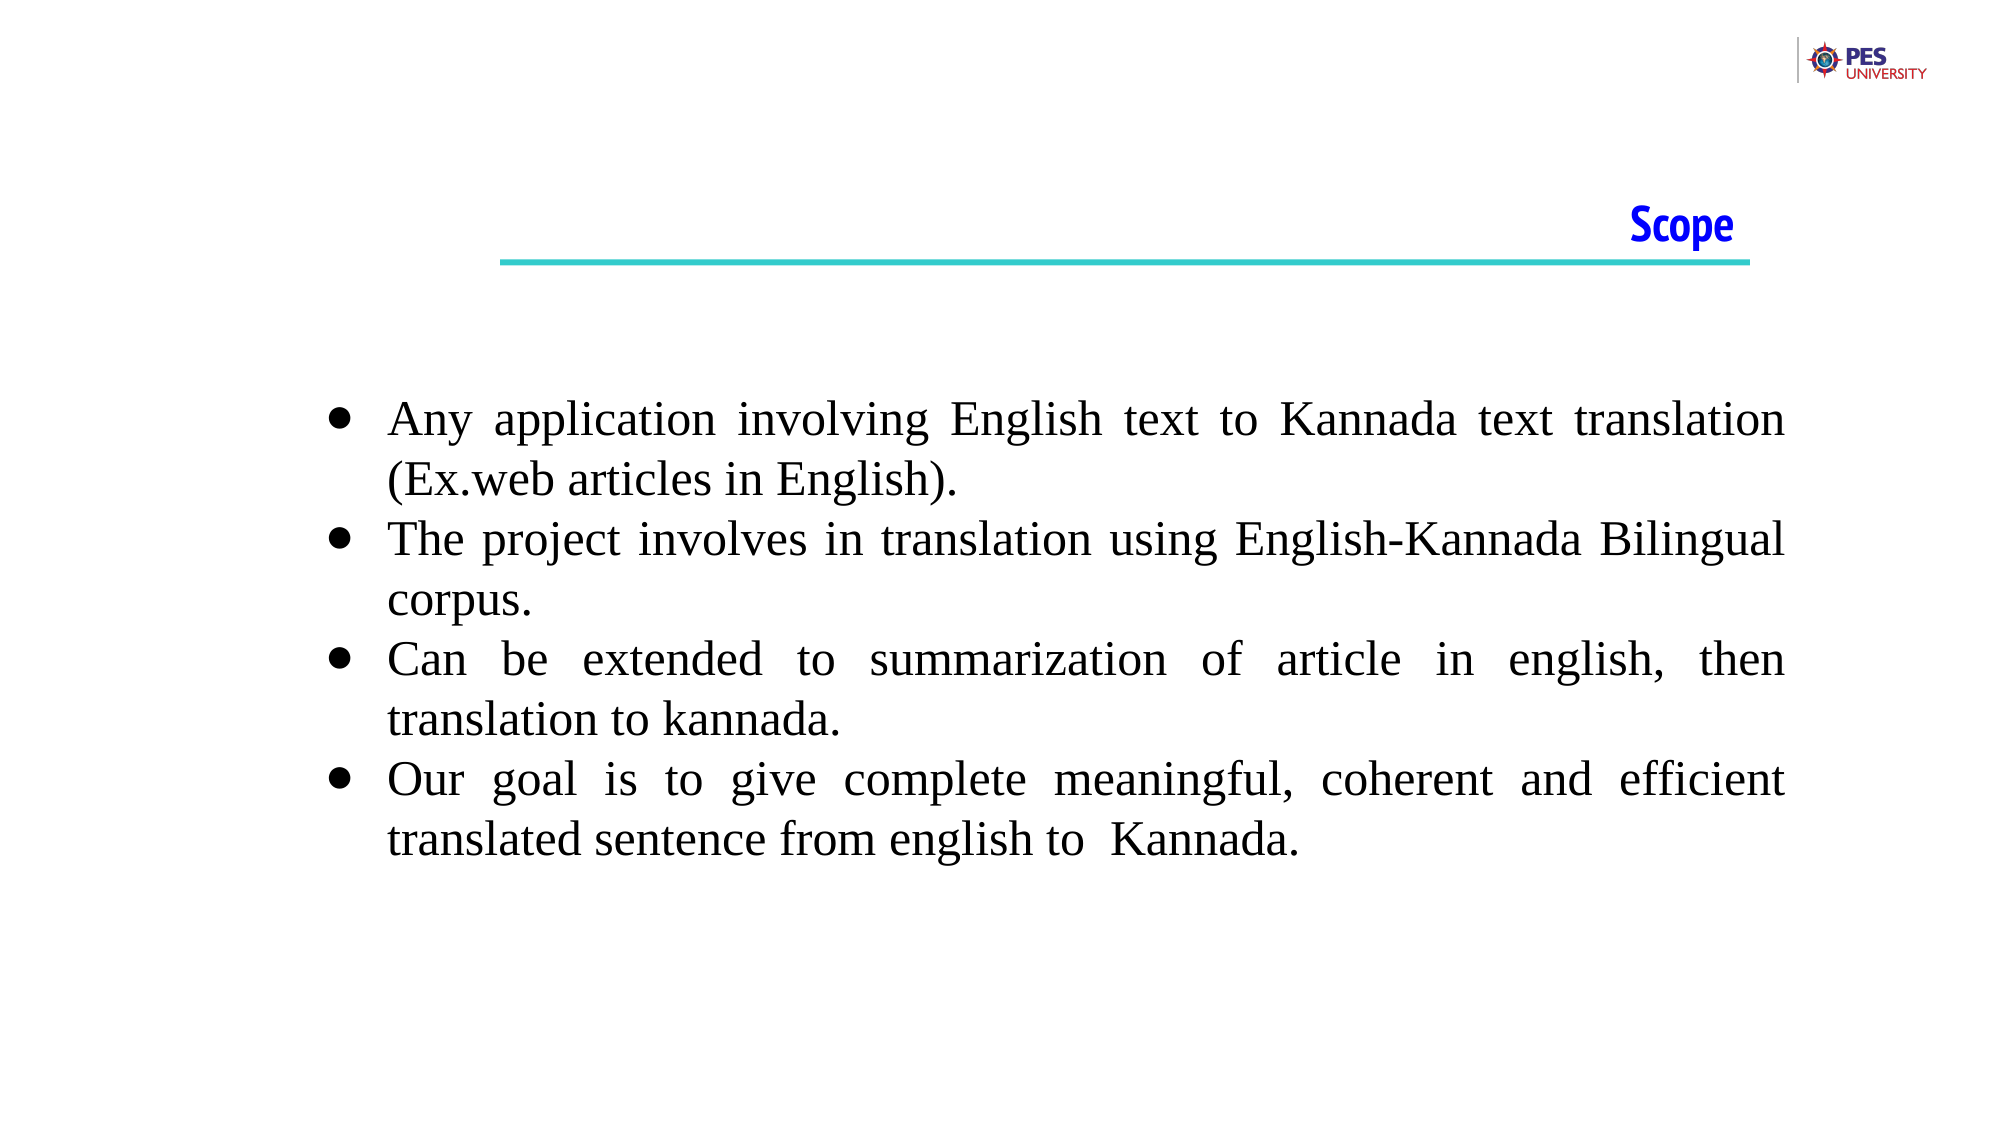

Scope

Any application involving English text to Kannada text translation (Ex.web articles in English).
The project involves in translation using English-Kannada Bilingual corpus.
Can be extended to summarization of article in english, then translation to kannada.
Our goal is to give complete meaningful, coherent and efficient translated sentence from english to  Kannada.